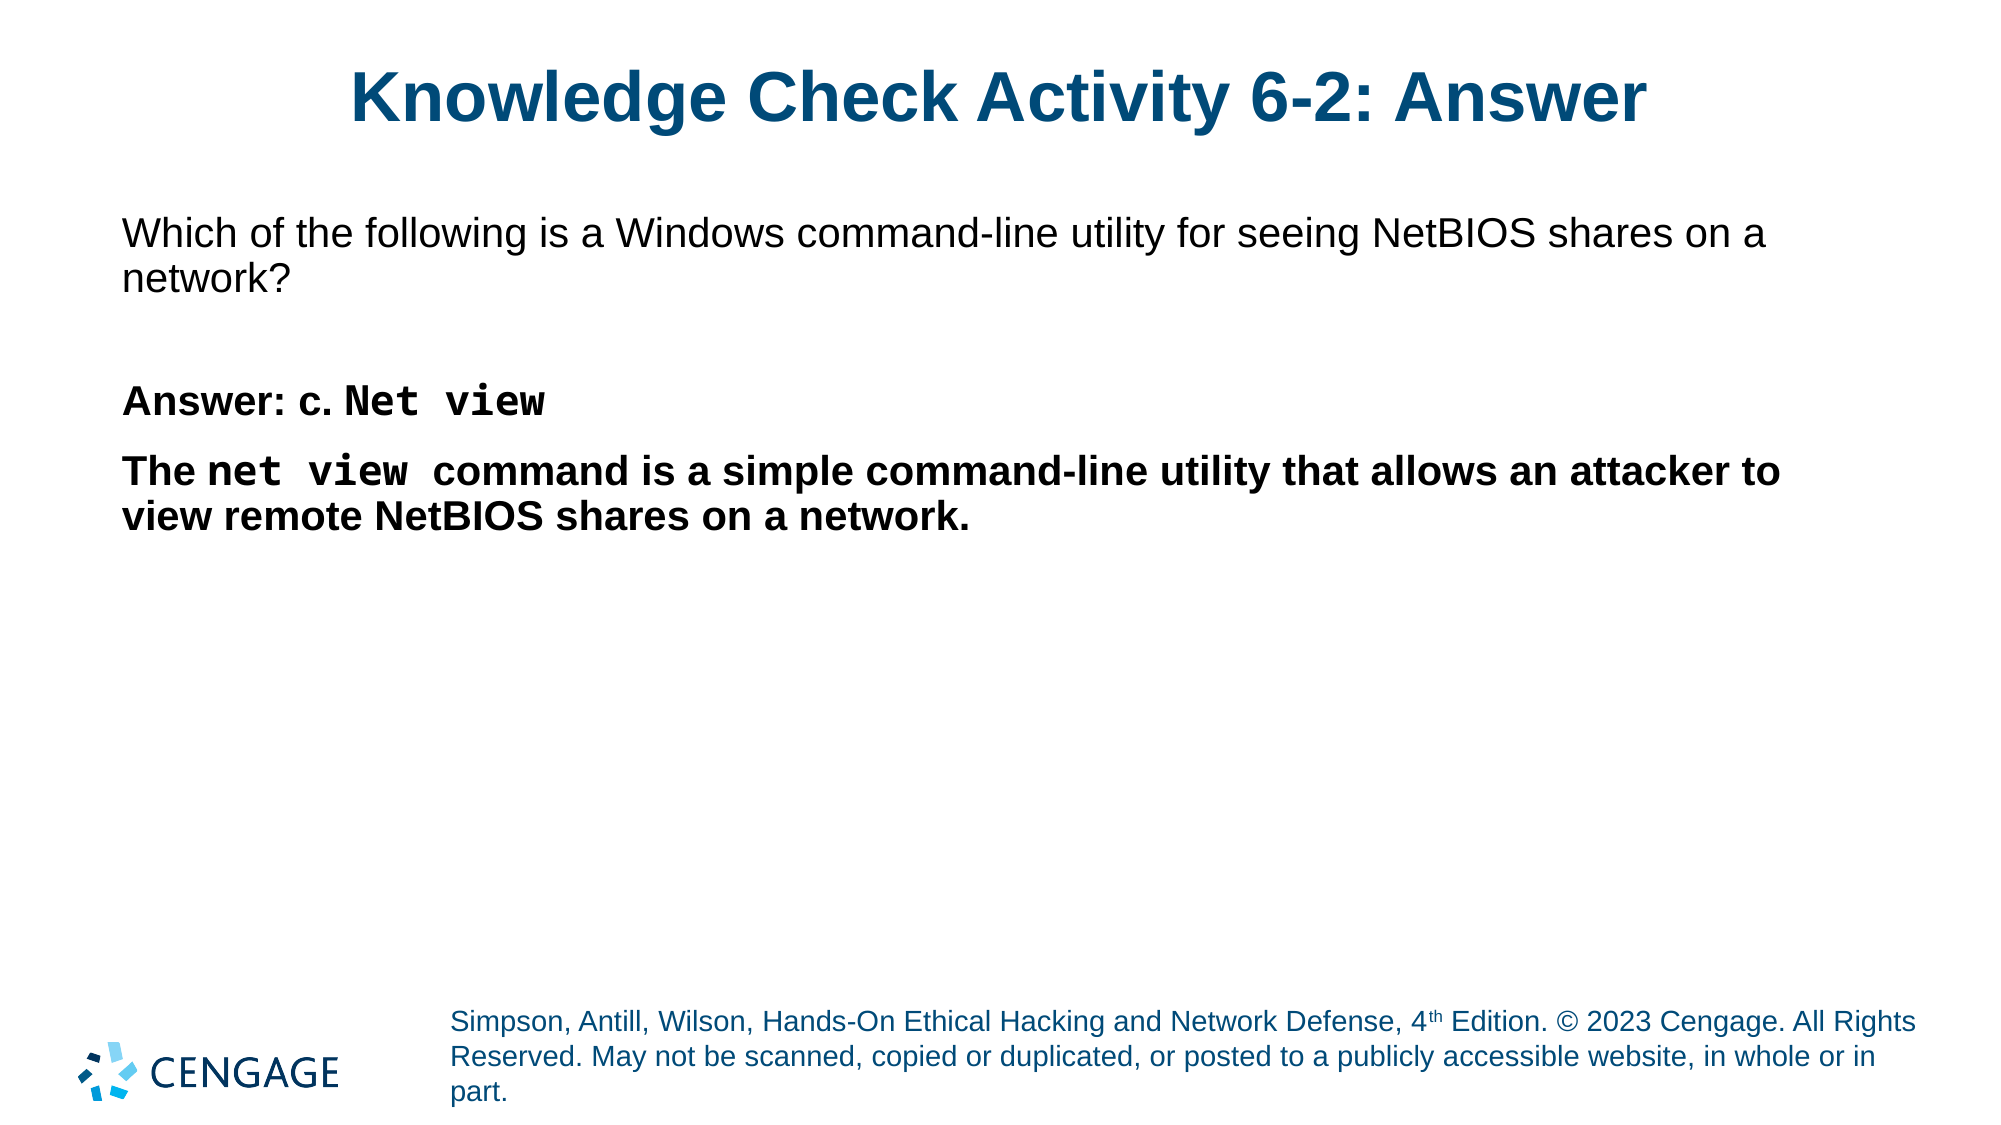

# Knowledge Check Activity 6-2: Answer
Which of the following is a Windows command-line utility for seeing NetBIOS shares on a network?

Answer: c. Net view
The net view command is a simple command-line utility that allows an attacker to view remote NetBIOS shares on a network.